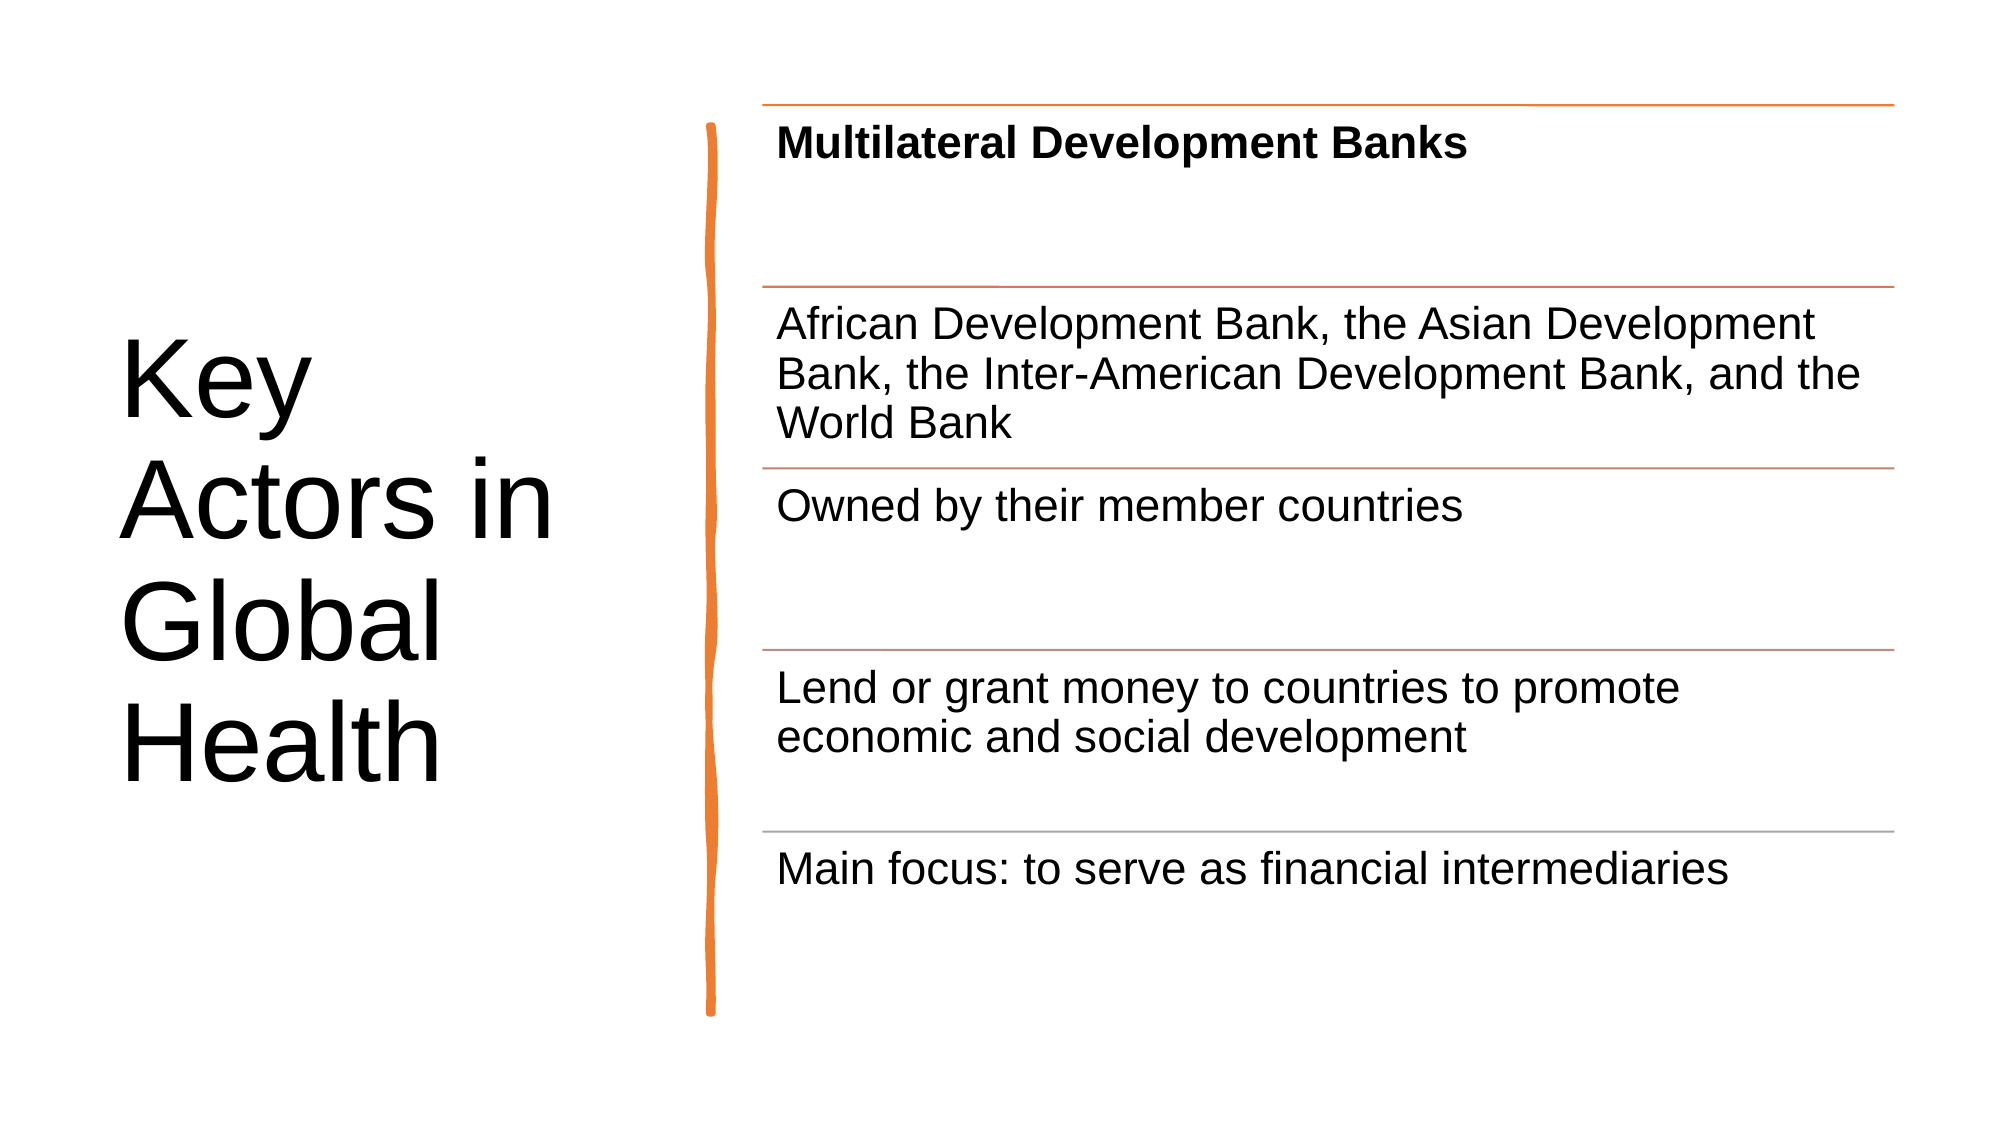

Multilateral Development Banks
African Development Bank, the Asian Development Bank, the Inter-American Development Bank, and the World Bank
Owned by their member countries
Lend or grant money to countries to promote economic and social development
Main focus: to serve as financial intermediaries
# Key Actors in Global Health